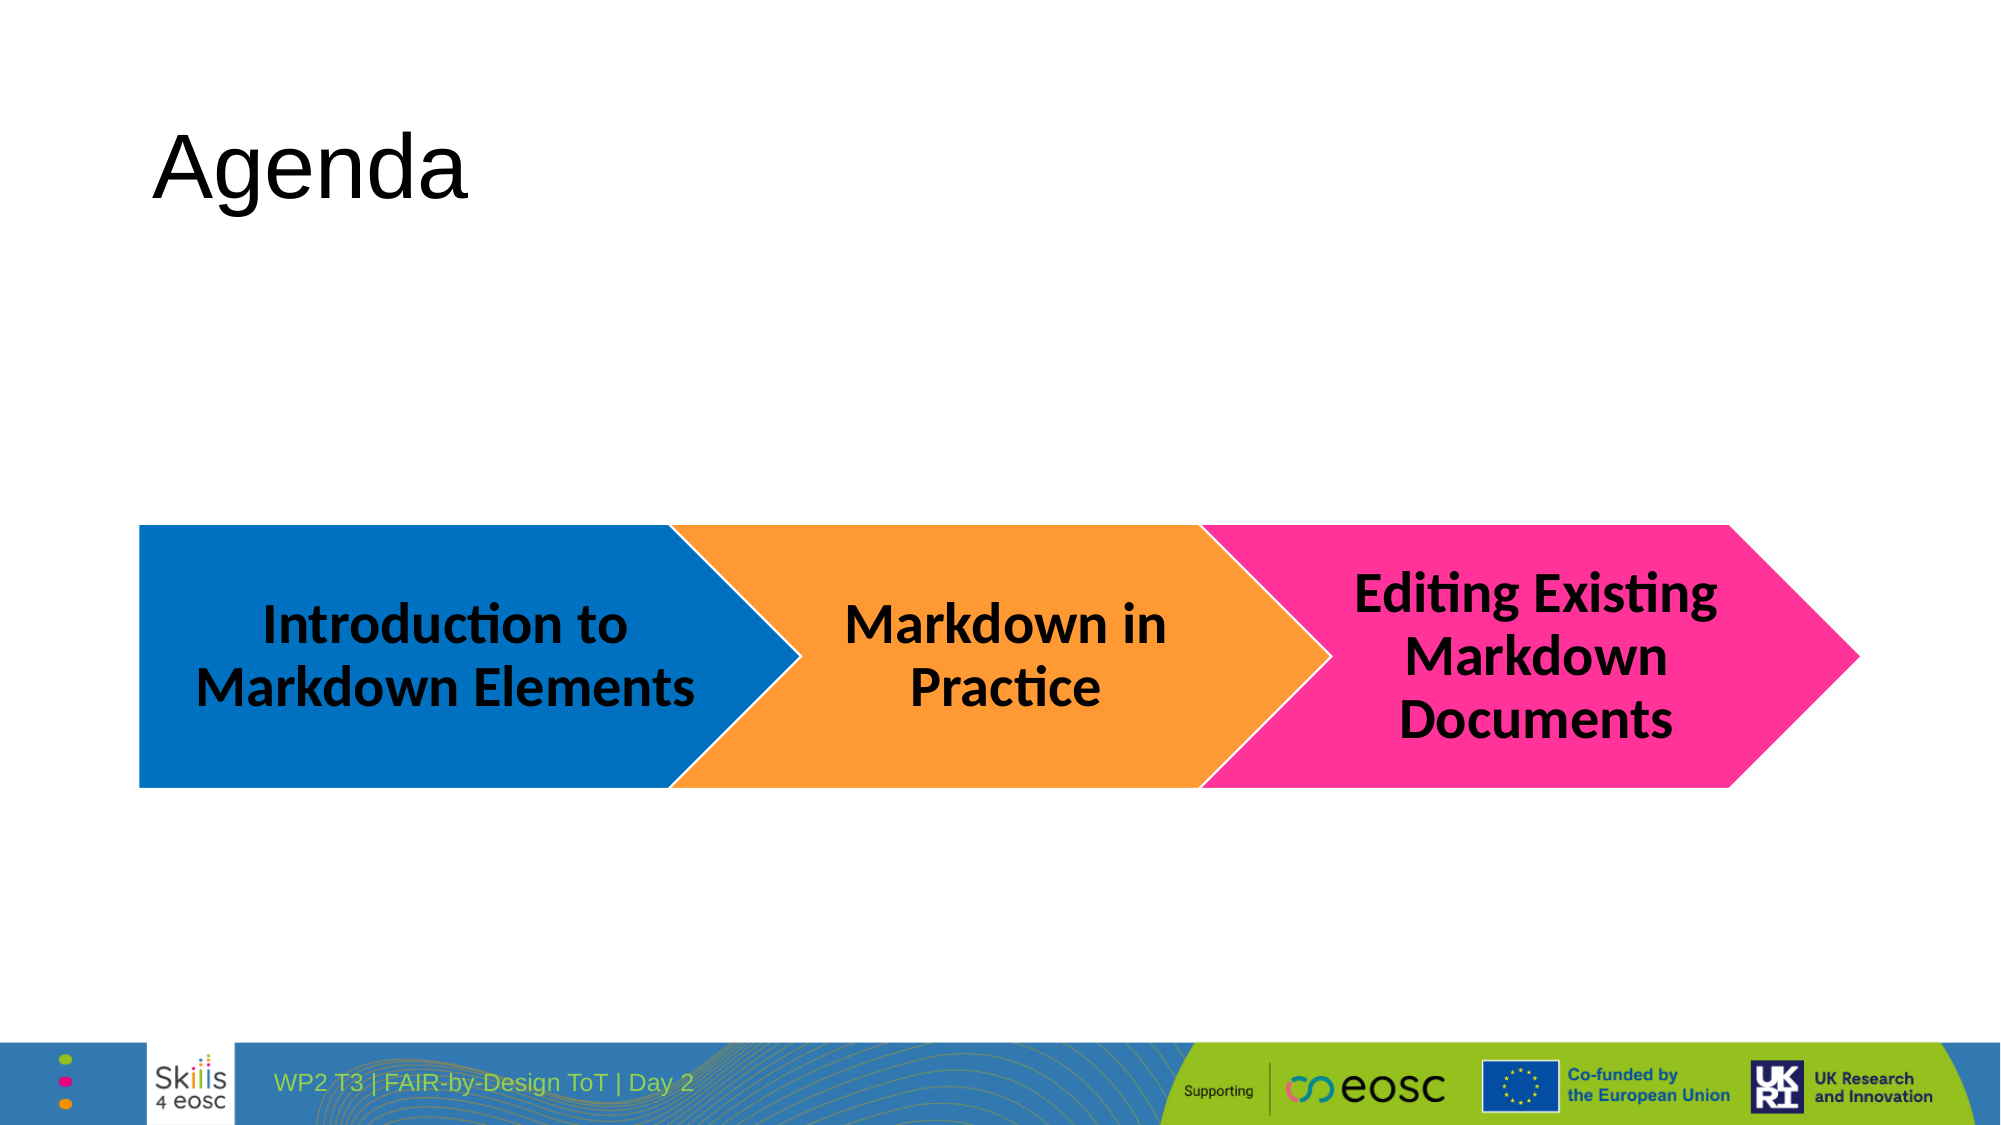

# Agenda
Introduction to Markdown Elements
Markdown in Practice
Editing Existing Markdown Documents
WP2 T3 | FAIR-by-Design ToT | Day 2